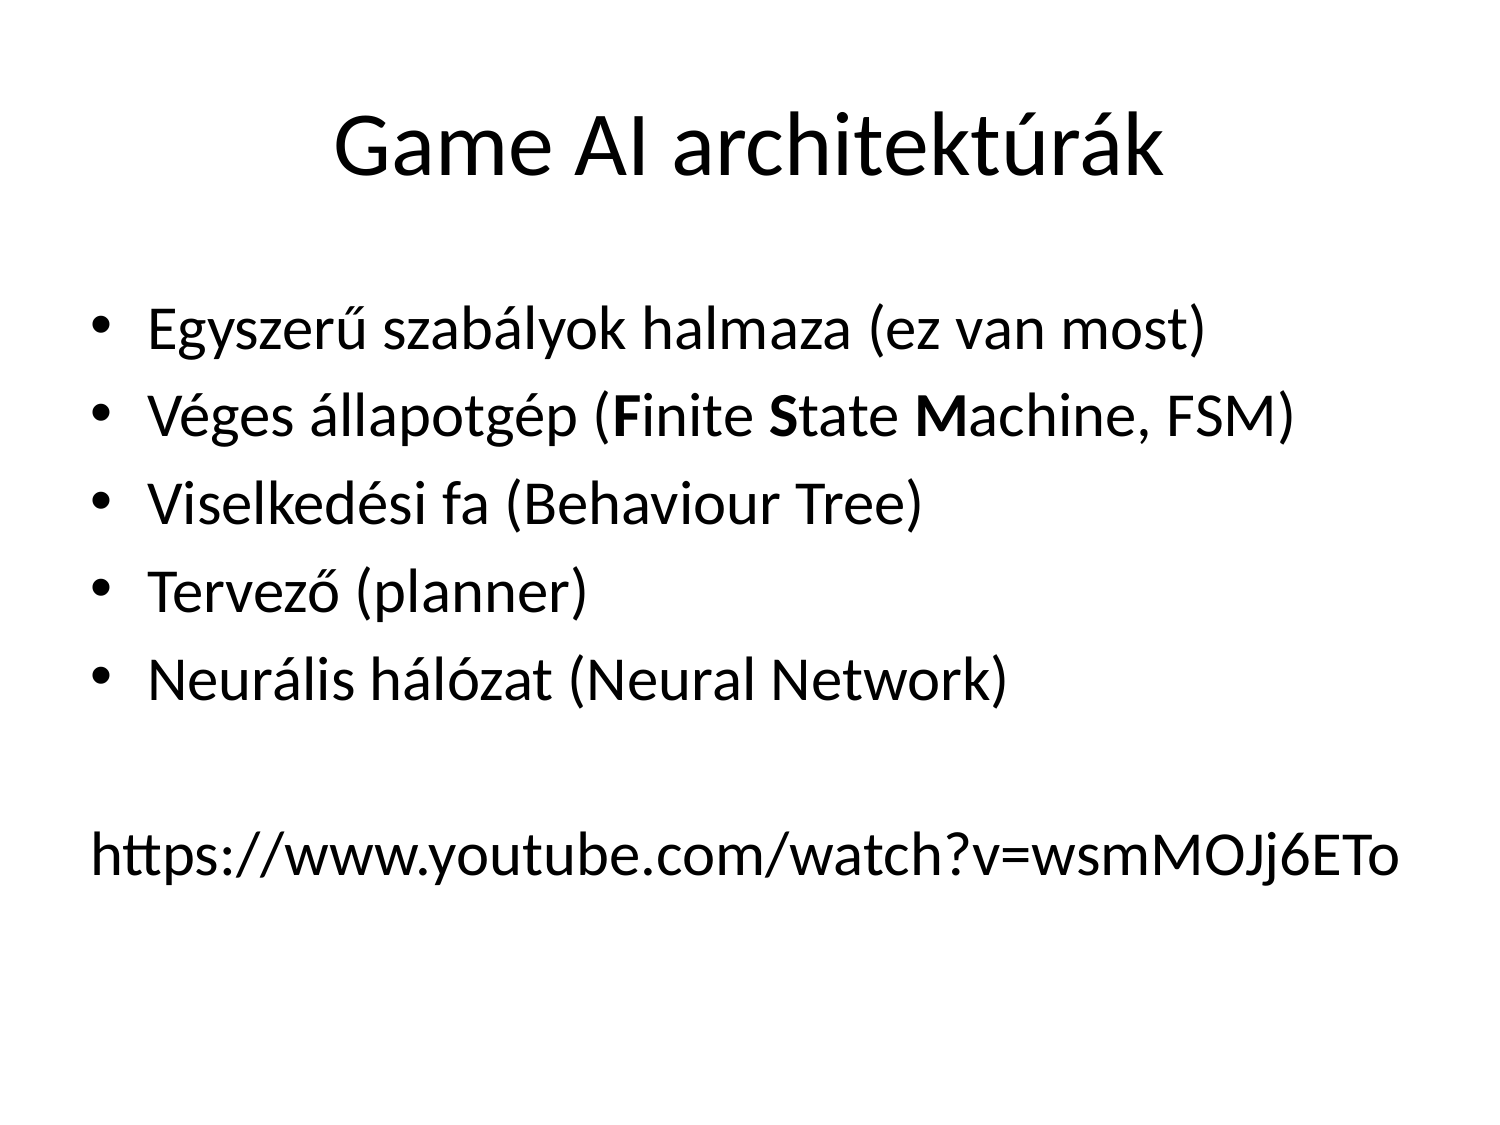

# Game AI architektúrák
Egyszerű szabályok halmaza (ez van most)
Véges állapotgép (Finite State Machine, FSM)
Viselkedési fa (Behaviour Tree)
Tervező (planner)
Neurális hálózat (Neural Network)

https://www.youtube.com/watch?v=wsmMOJj6ETo